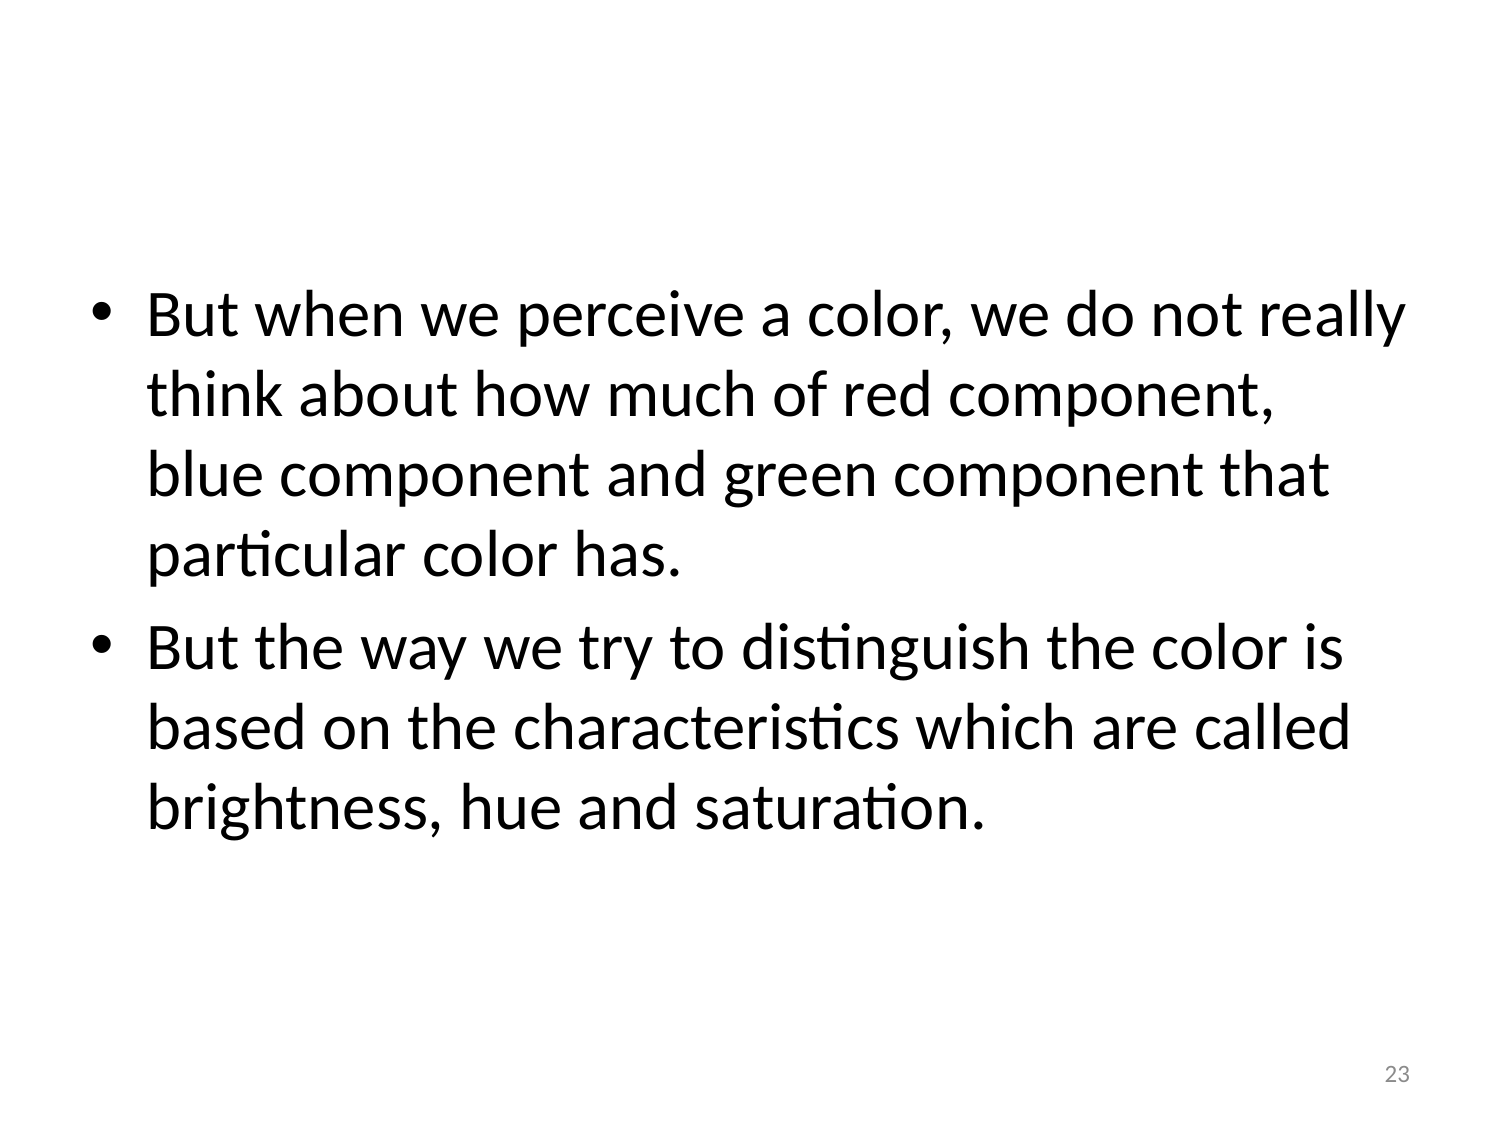

But when we perceive a color, we do not really think about how much of red component, blue component and green component that particular color has.
But the way we try to distinguish the color is based on the characteristics which are called brightness, hue and saturation.

23